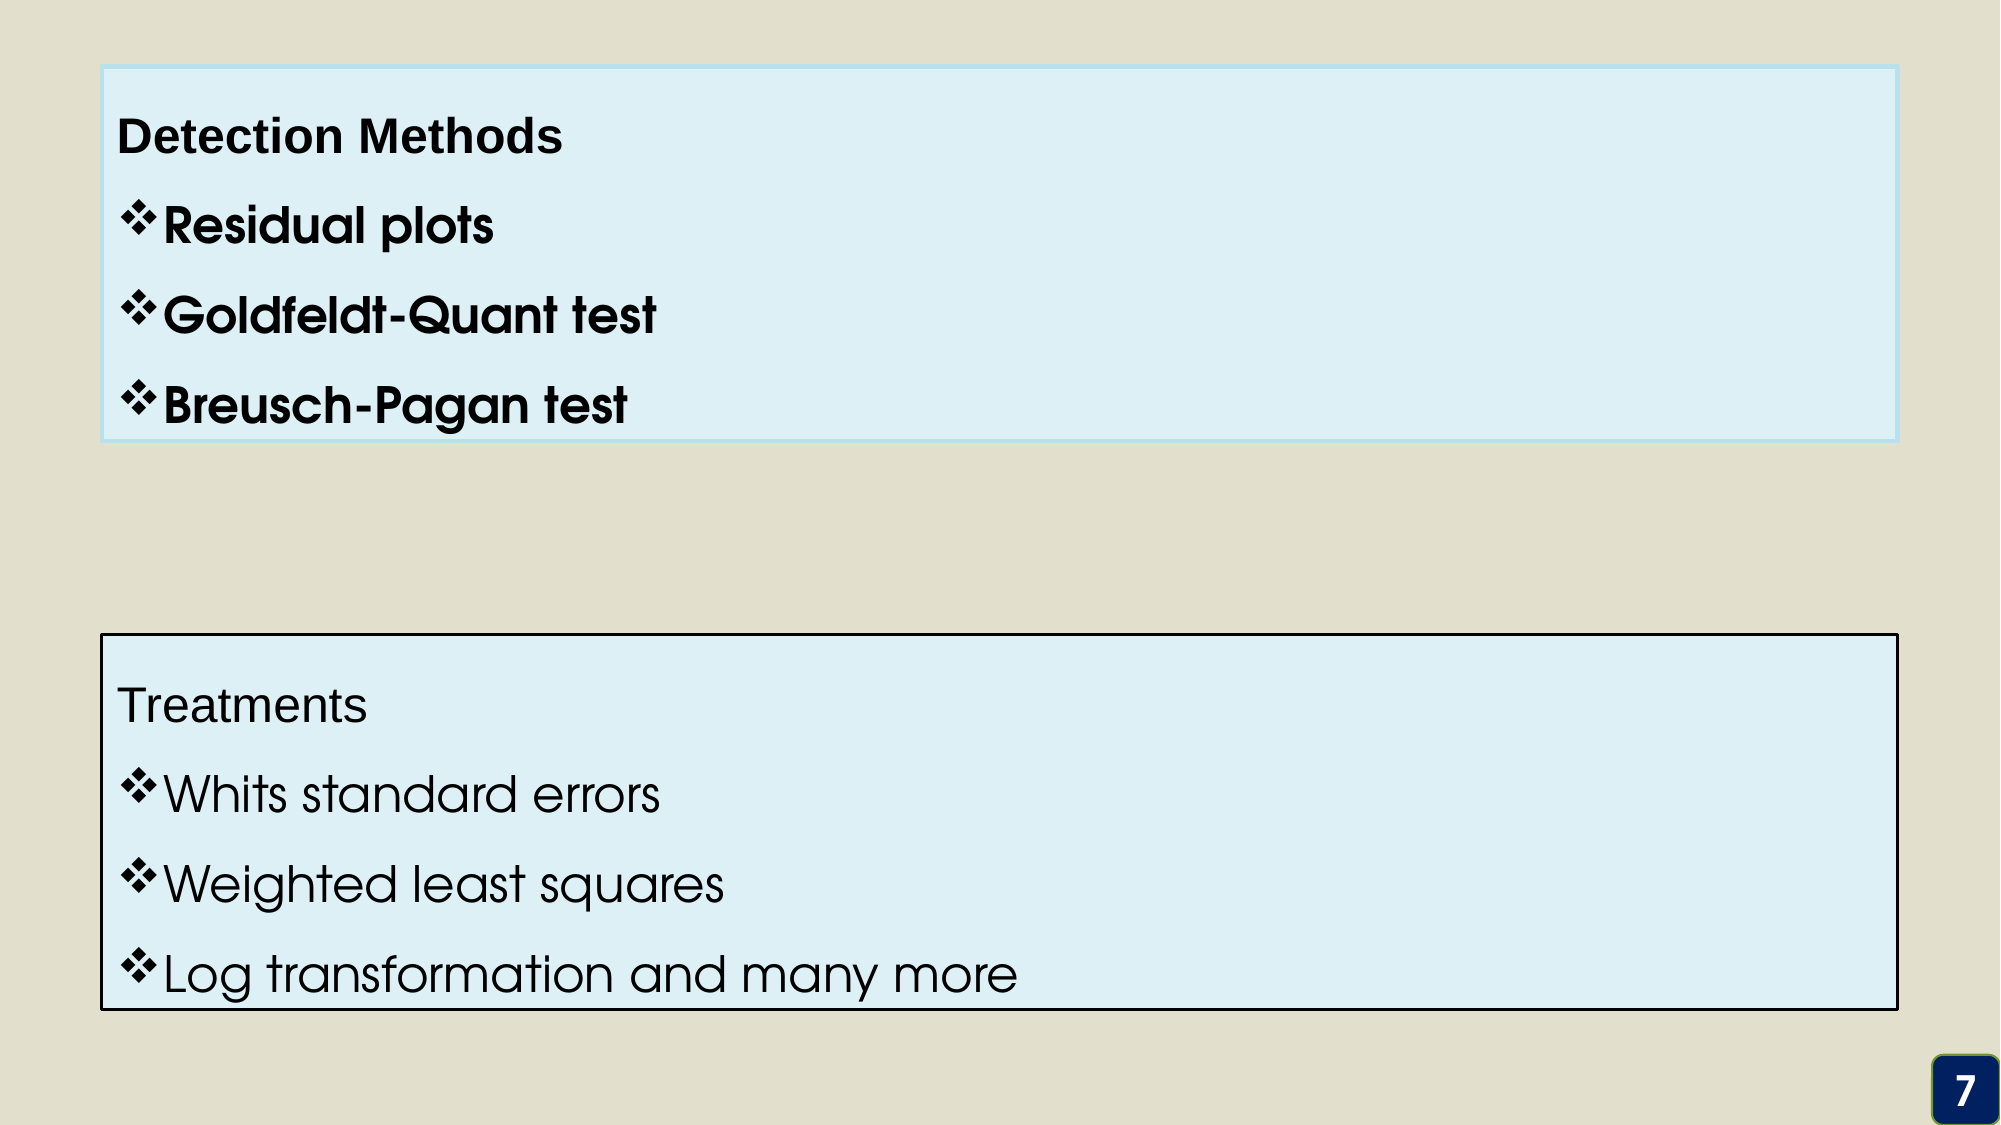

Detection Methods
Residual plots
Goldfeldt-Quant test
Breusch-Pagan test
Treatments
Whits standard errors
Weighted least squares
Log transformation and many more
7